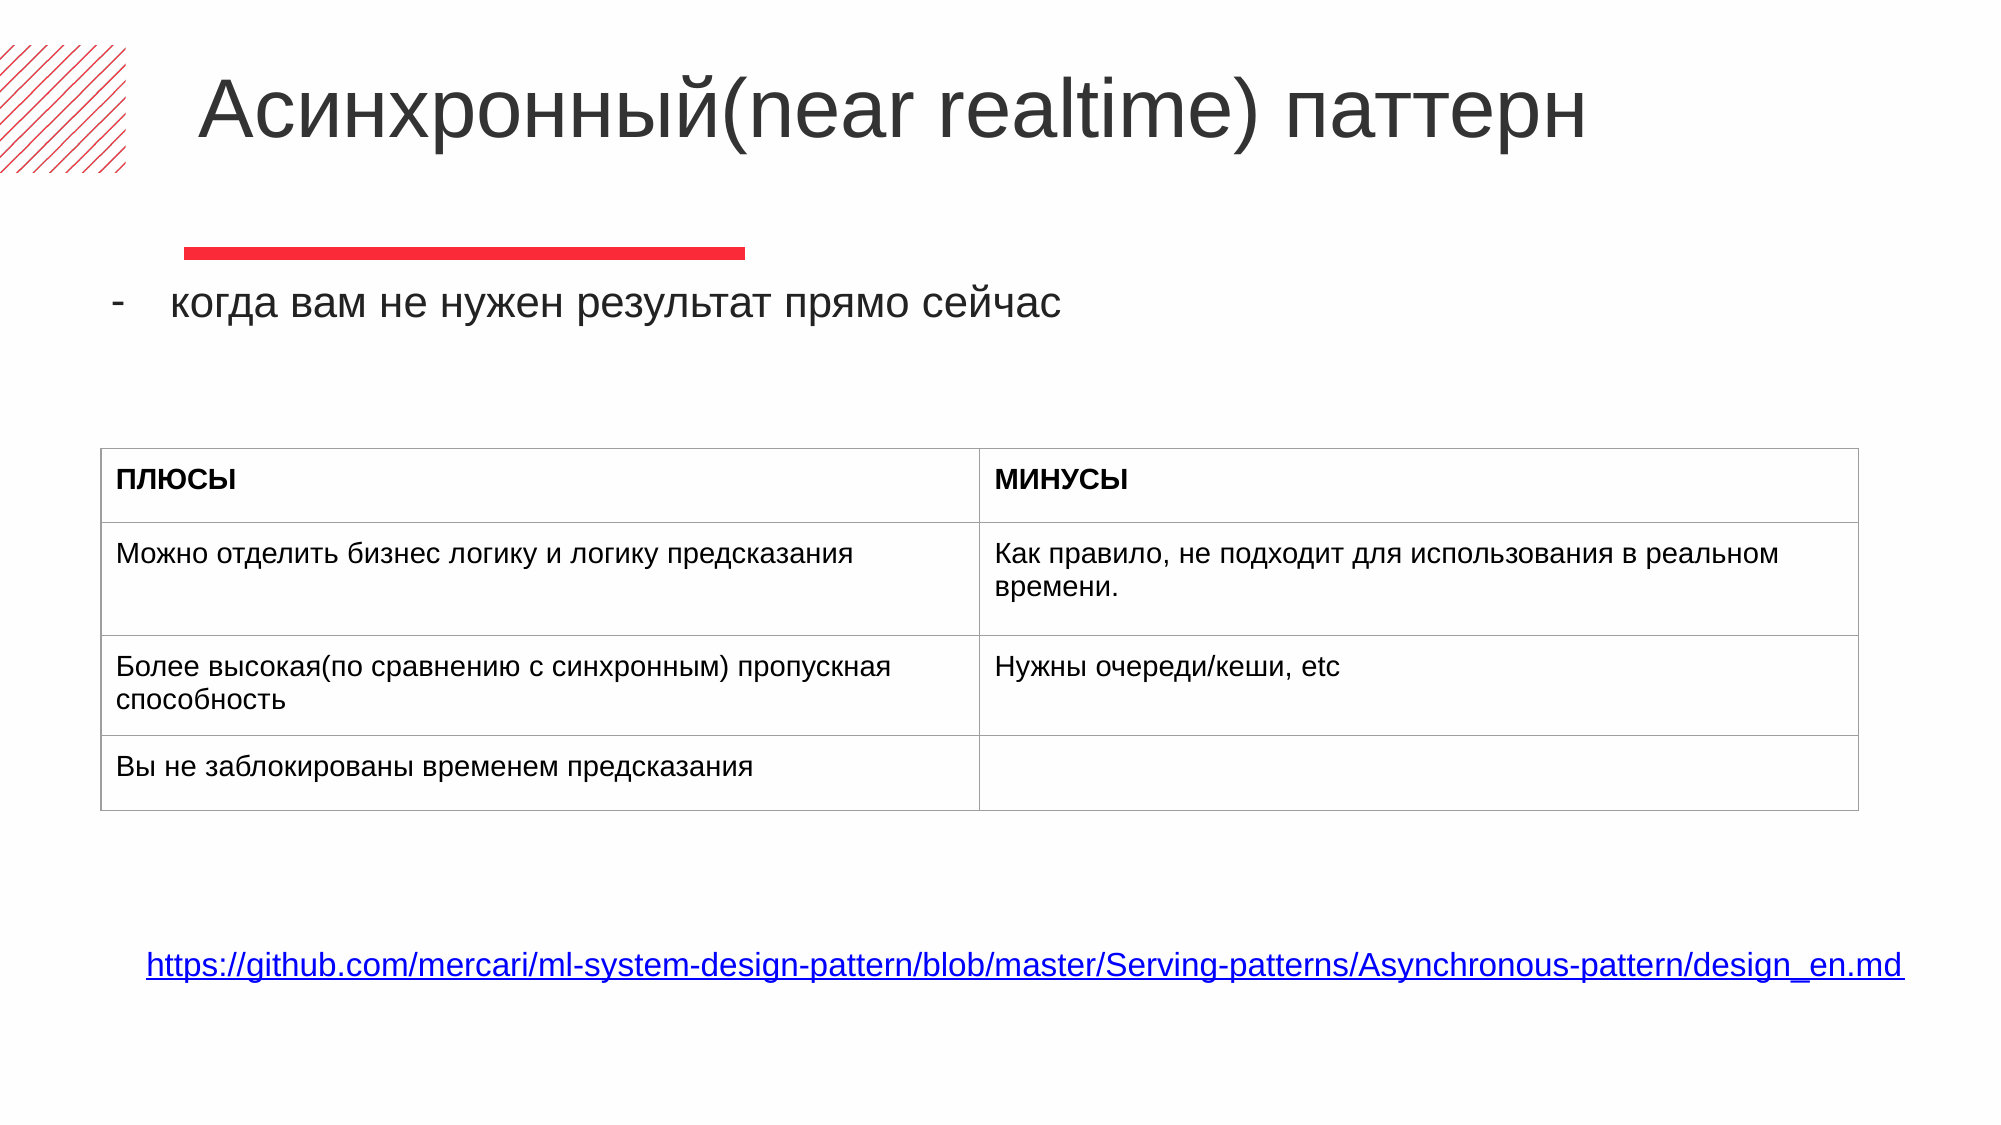

Асинхронный(near realtime) паттерн
когда вам не нужен результат прямо сейчас

| ПЛЮСЫ | МИНУСЫ |
| --- | --- |
| Можно отделить бизнес логику и логику предсказания | Как правило, не подходит для использования в реальном времени. |
| Более высокая(по сравнению с синхронным) пропускная способность | Нужны очереди/кеши, etc |
| Вы не заблокированы временем предсказания |  |
https://github.com/mercari/ml-system-design-pattern/blob/master/Serving-patterns/Asynchronous-pattern/design_en.md